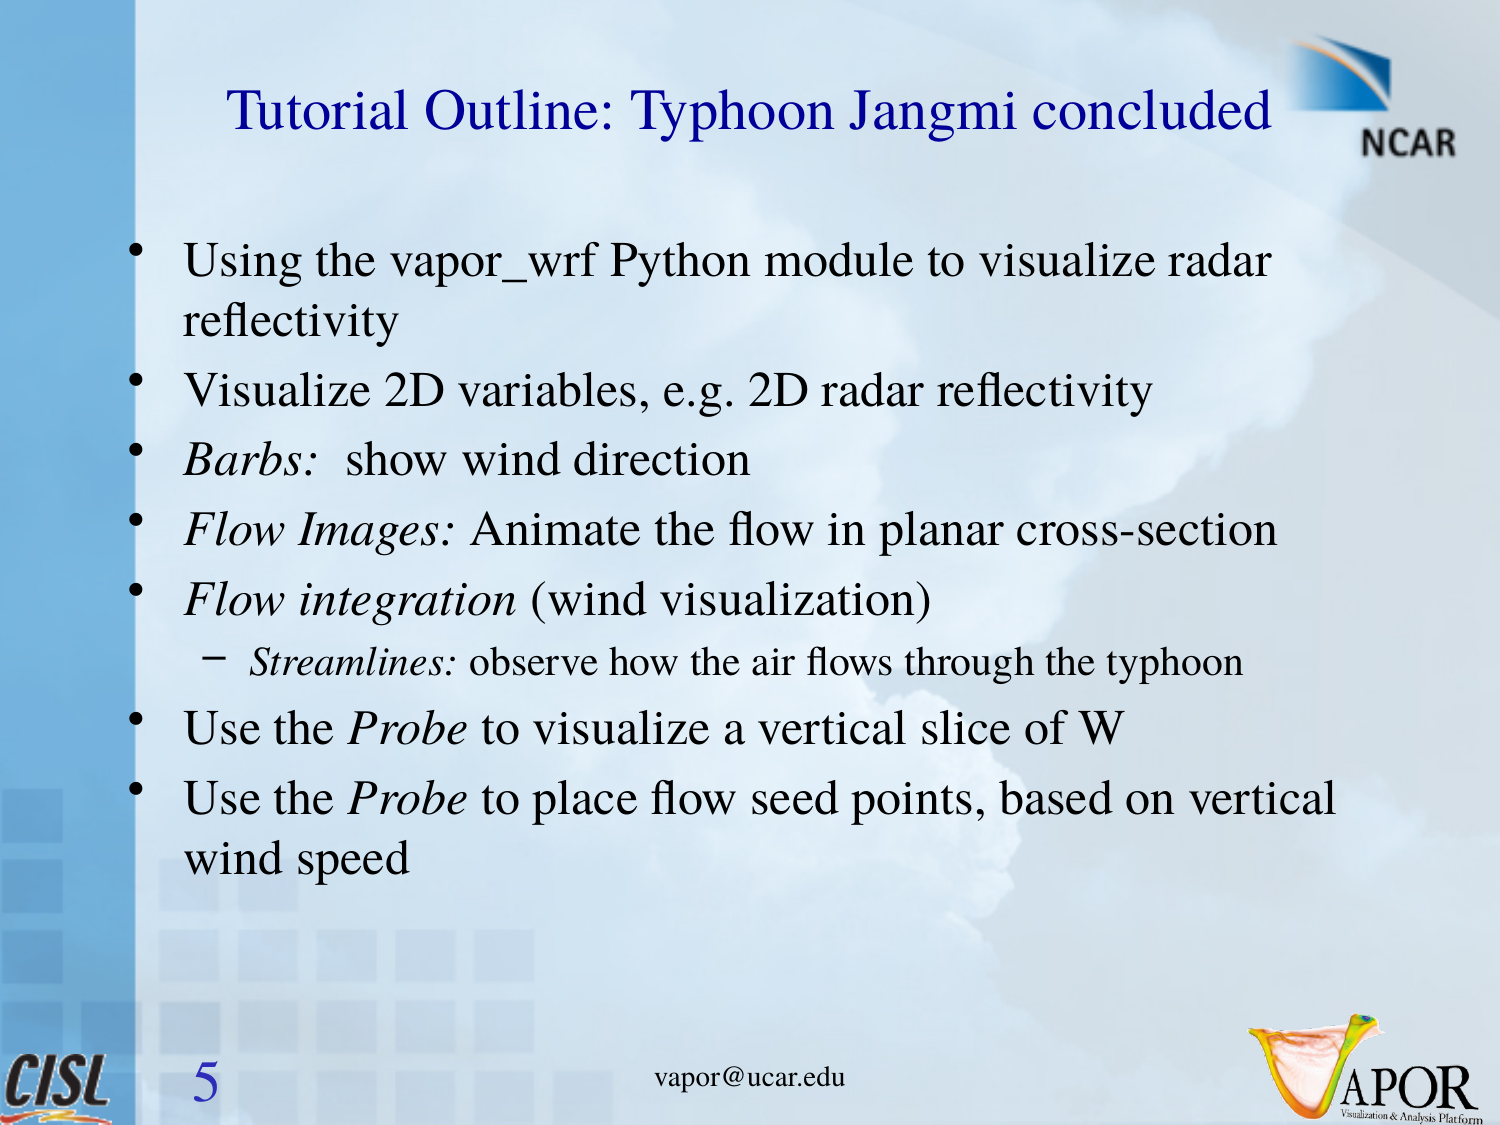

# Tutorial Outline: Typhoon Jangmi concluded

Using the vapor_wrf Python module to visualize radar reflectivity
Visualize 2D variables, e.g. 2D radar reflectivity
Barbs:  show wind direction
Flow Images: Animate the flow in planar cross-section
Flow integration (wind visualization)
Streamlines: observe how the air flows through the typhoon
Use the Probe to visualize a vertical slice of W
Use the Probe to place flow seed points, based on vertical wind speed

5
vapor@ucar.edu